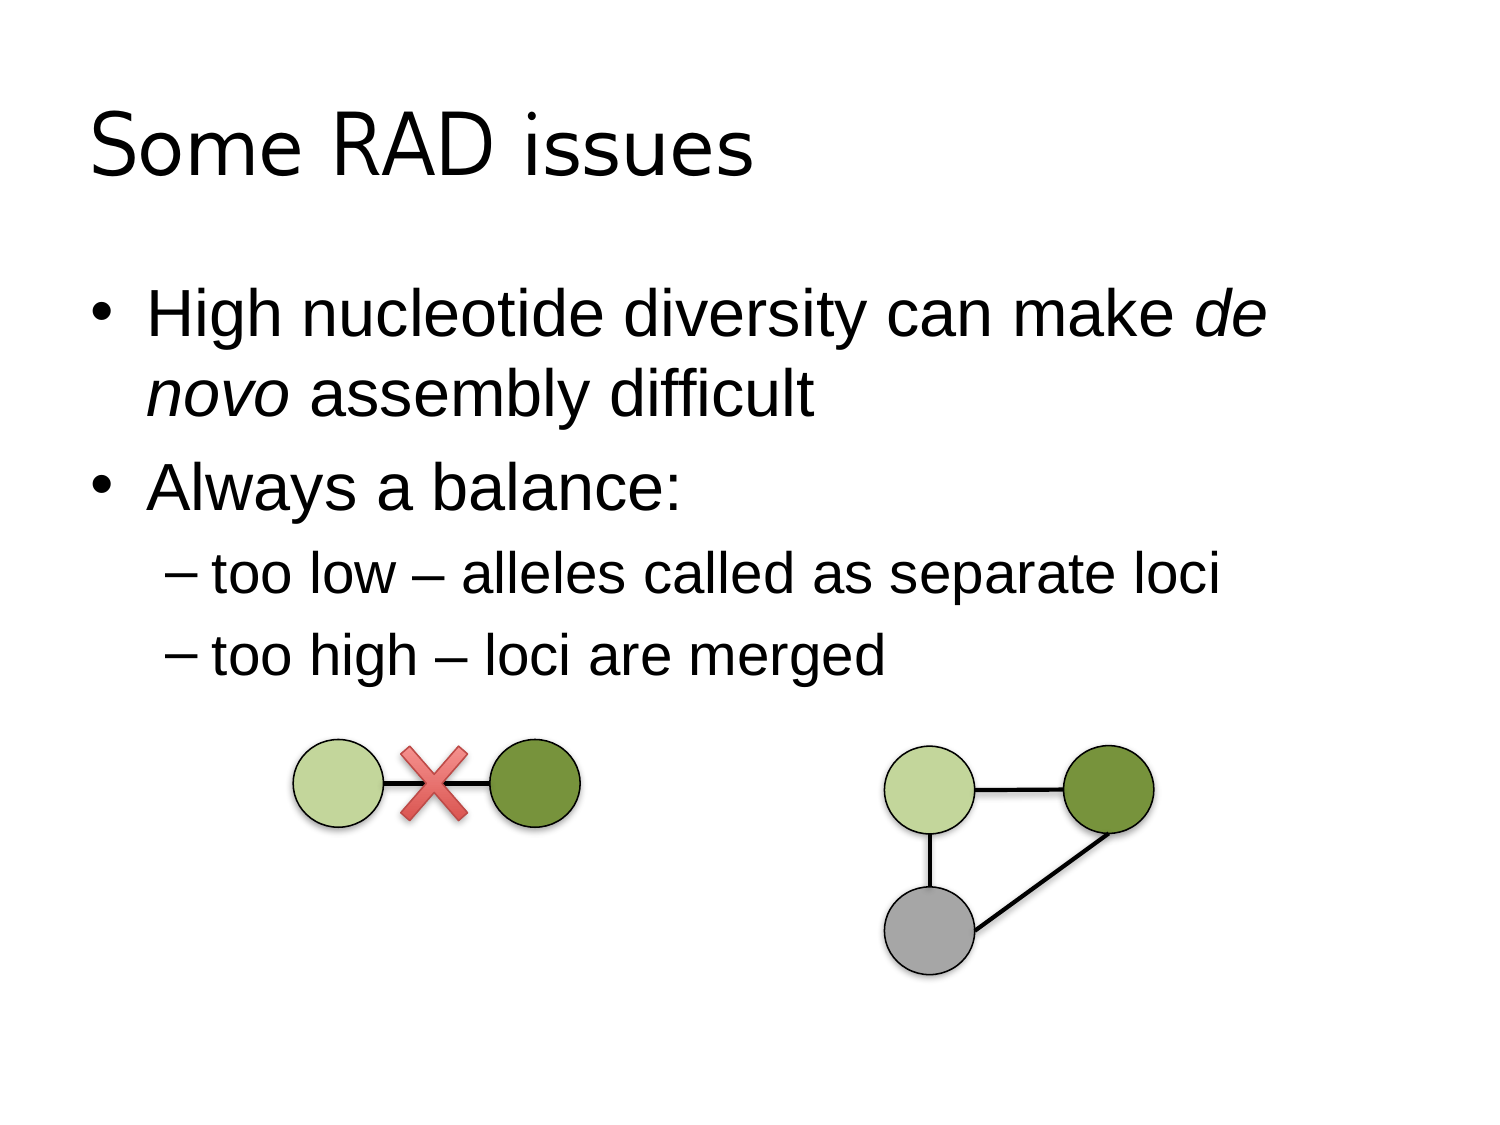

# Some RAD issues
High nucleotide diversity can make de novo assembly difficult
Always a balance:
too low – alleles called as separate loci
too high – loci are merged